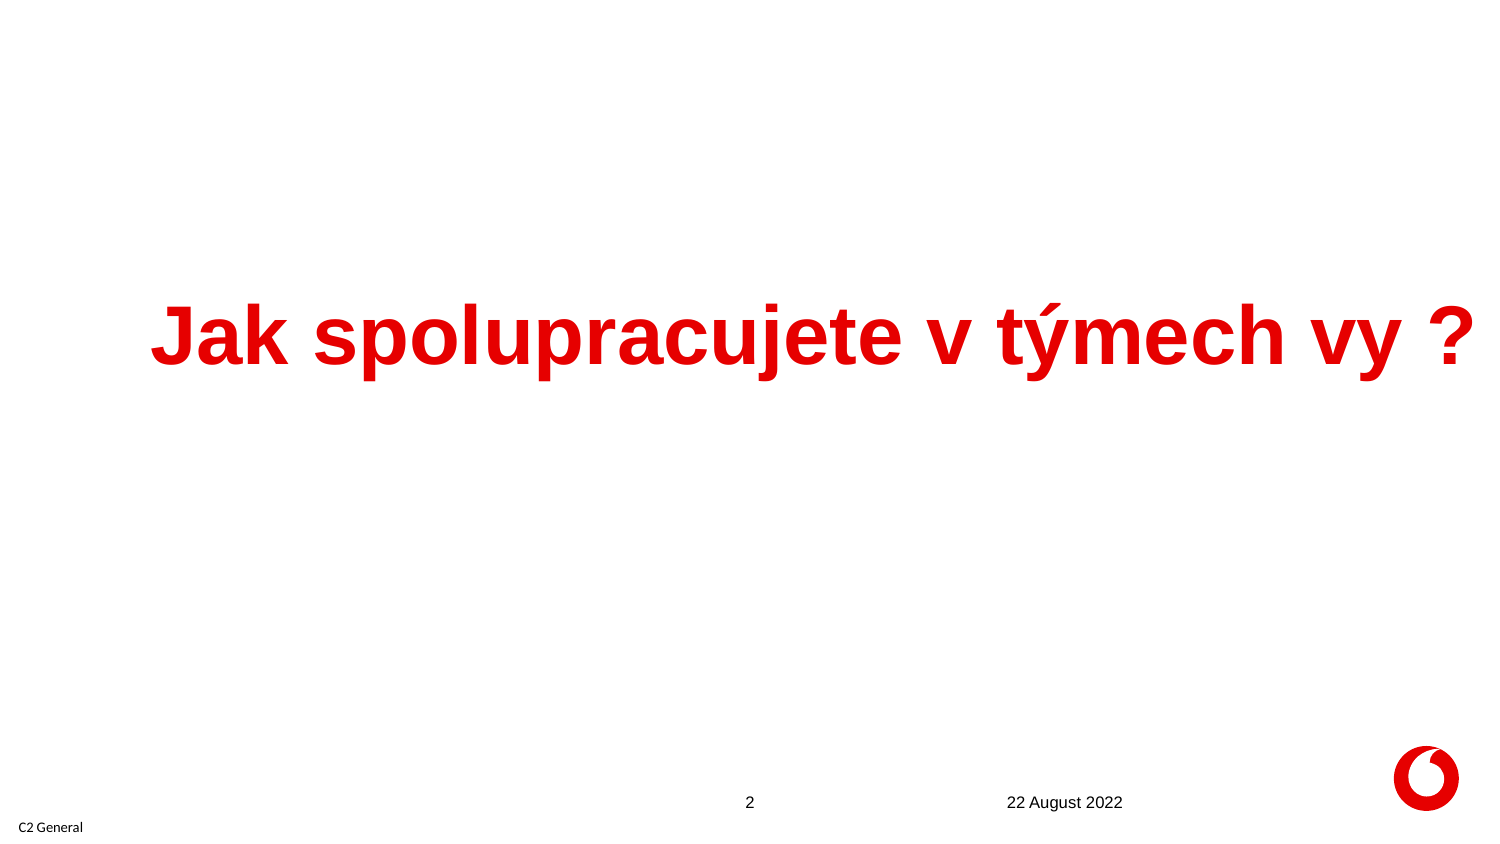

# Jak spolupracujete v týmech vy ?
22 August 2022
2